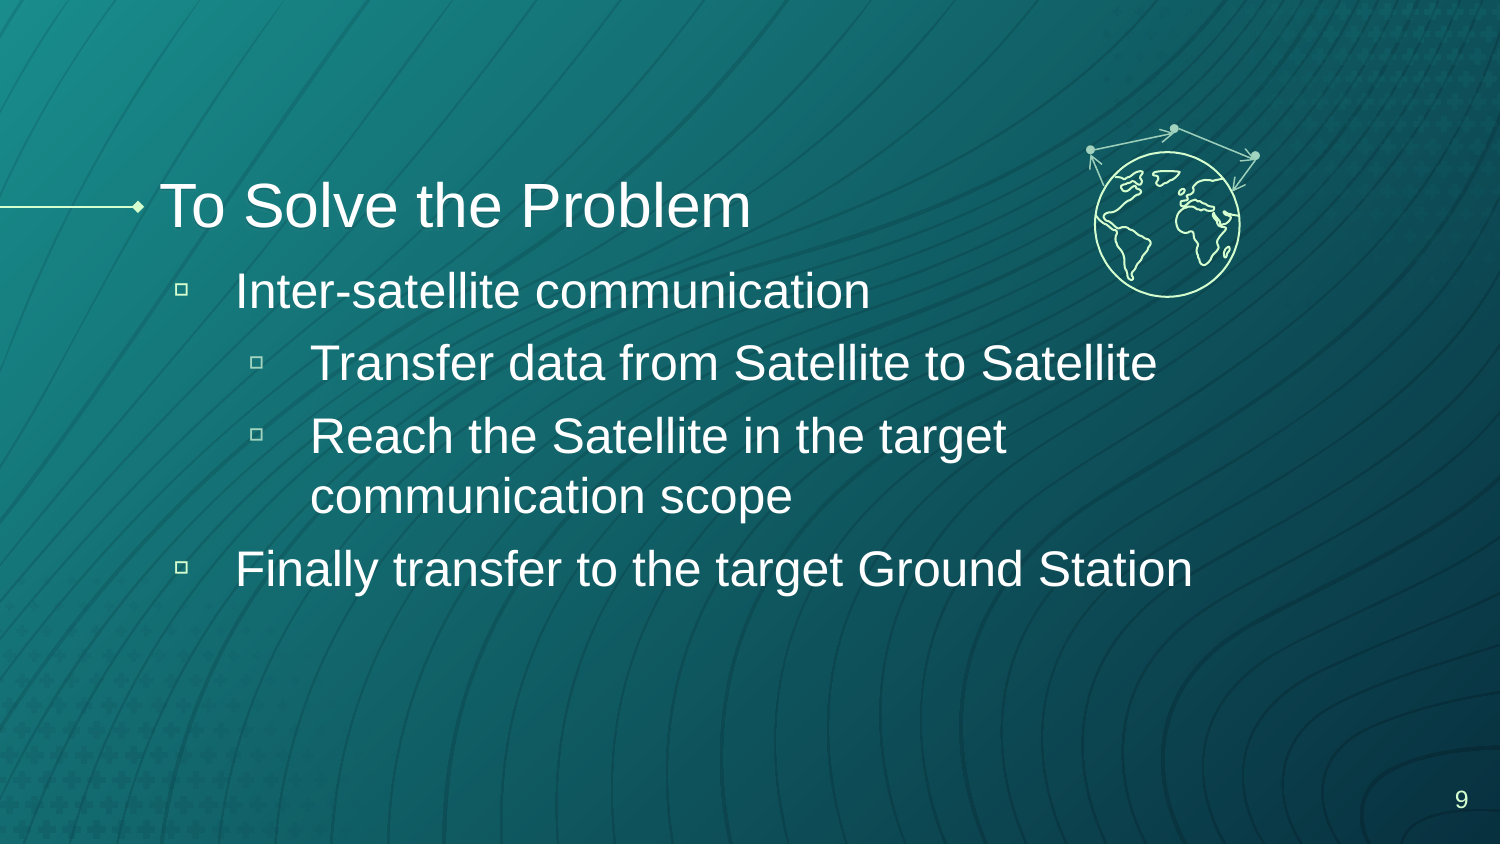

# To Solve the Problem
Inter-satellite communication
Transfer data from Satellite to Satellite
Reach the Satellite in the target communication scope
Finally transfer to the target Ground Station

9